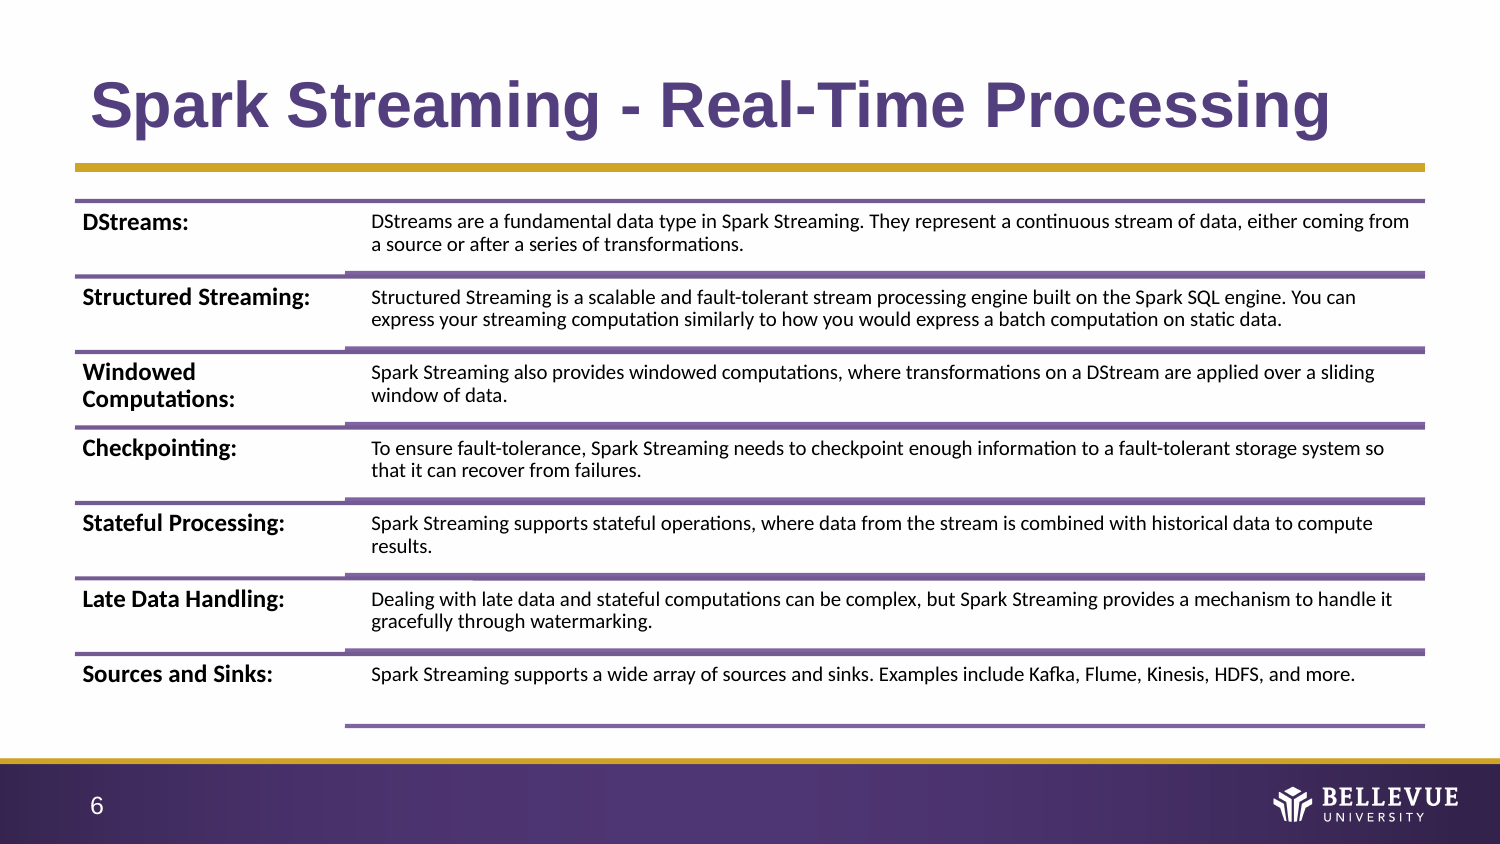

# Spark Streaming - Real-Time Processing
DStreams:
DStreams are a fundamental data type in Spark Streaming. They represent a continuous stream of data, either coming from a source or after a series of transformations.
Structured Streaming:
Structured Streaming is a scalable and fault-tolerant stream processing engine built on the Spark SQL engine. You can express your streaming computation similarly to how you would express a batch computation on static data.
Windowed Computations:
Spark Streaming also provides windowed computations, where transformations on a DStream are applied over a sliding window of data.
Checkpointing:
To ensure fault-tolerance, Spark Streaming needs to checkpoint enough information to a fault-tolerant storage system so that it can recover from failures.
Stateful Processing:
Spark Streaming supports stateful operations, where data from the stream is combined with historical data to compute results.
Late Data Handling:
Dealing with late data and stateful computations can be complex, but Spark Streaming provides a mechanism to handle it gracefully through watermarking.
Sources and Sinks:
Spark Streaming supports a wide array of sources and sinks. Examples include Kafka, Flume, Kinesis, HDFS, and more.